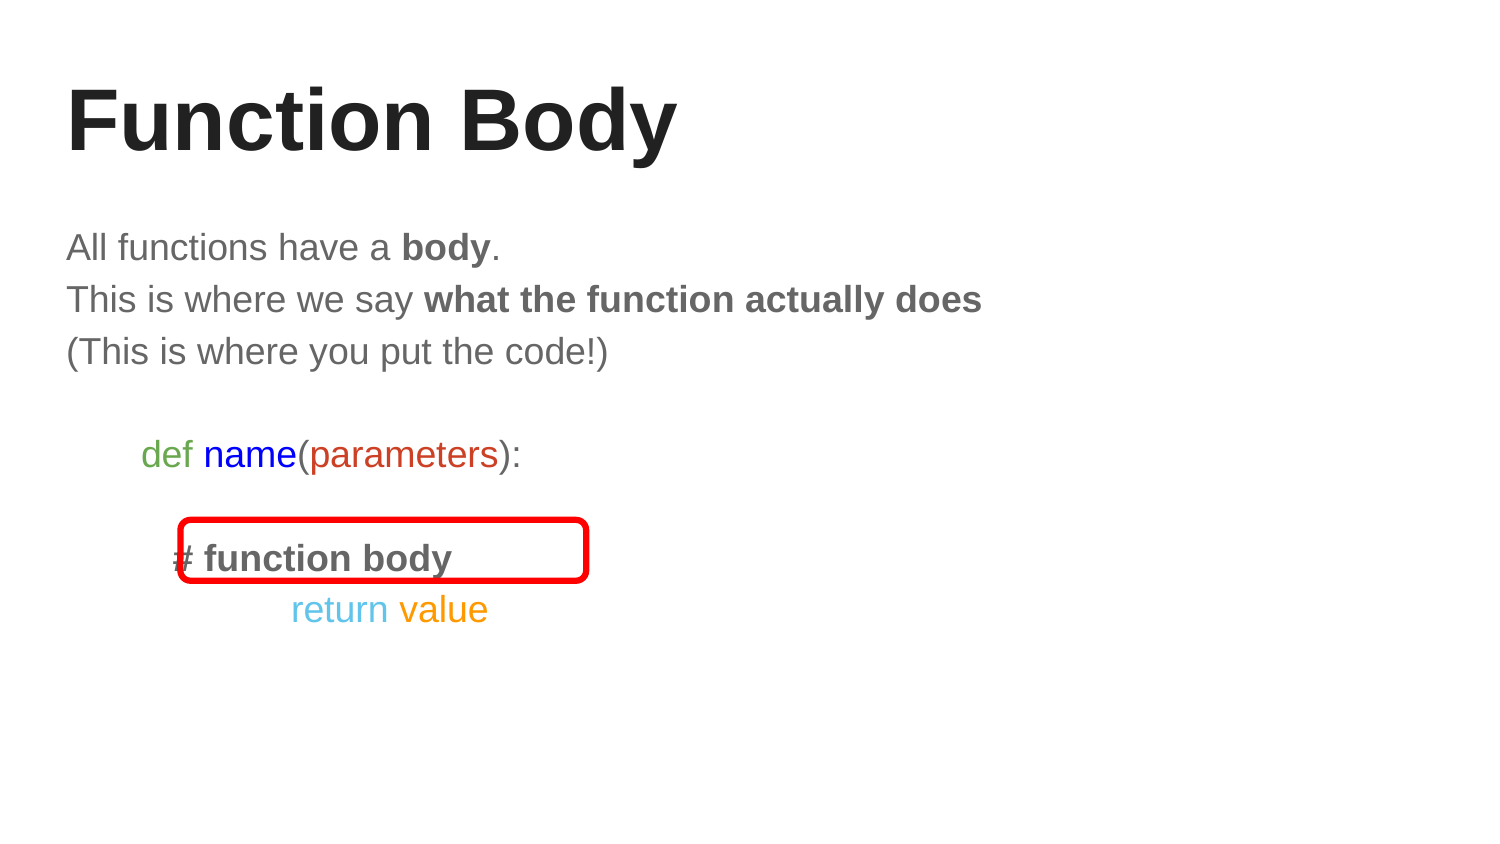

# Function Body
All functions have a body.
This is where we say what the function actually does
(This is where you put the code!)

def name(parameters):

   # function body
	return value